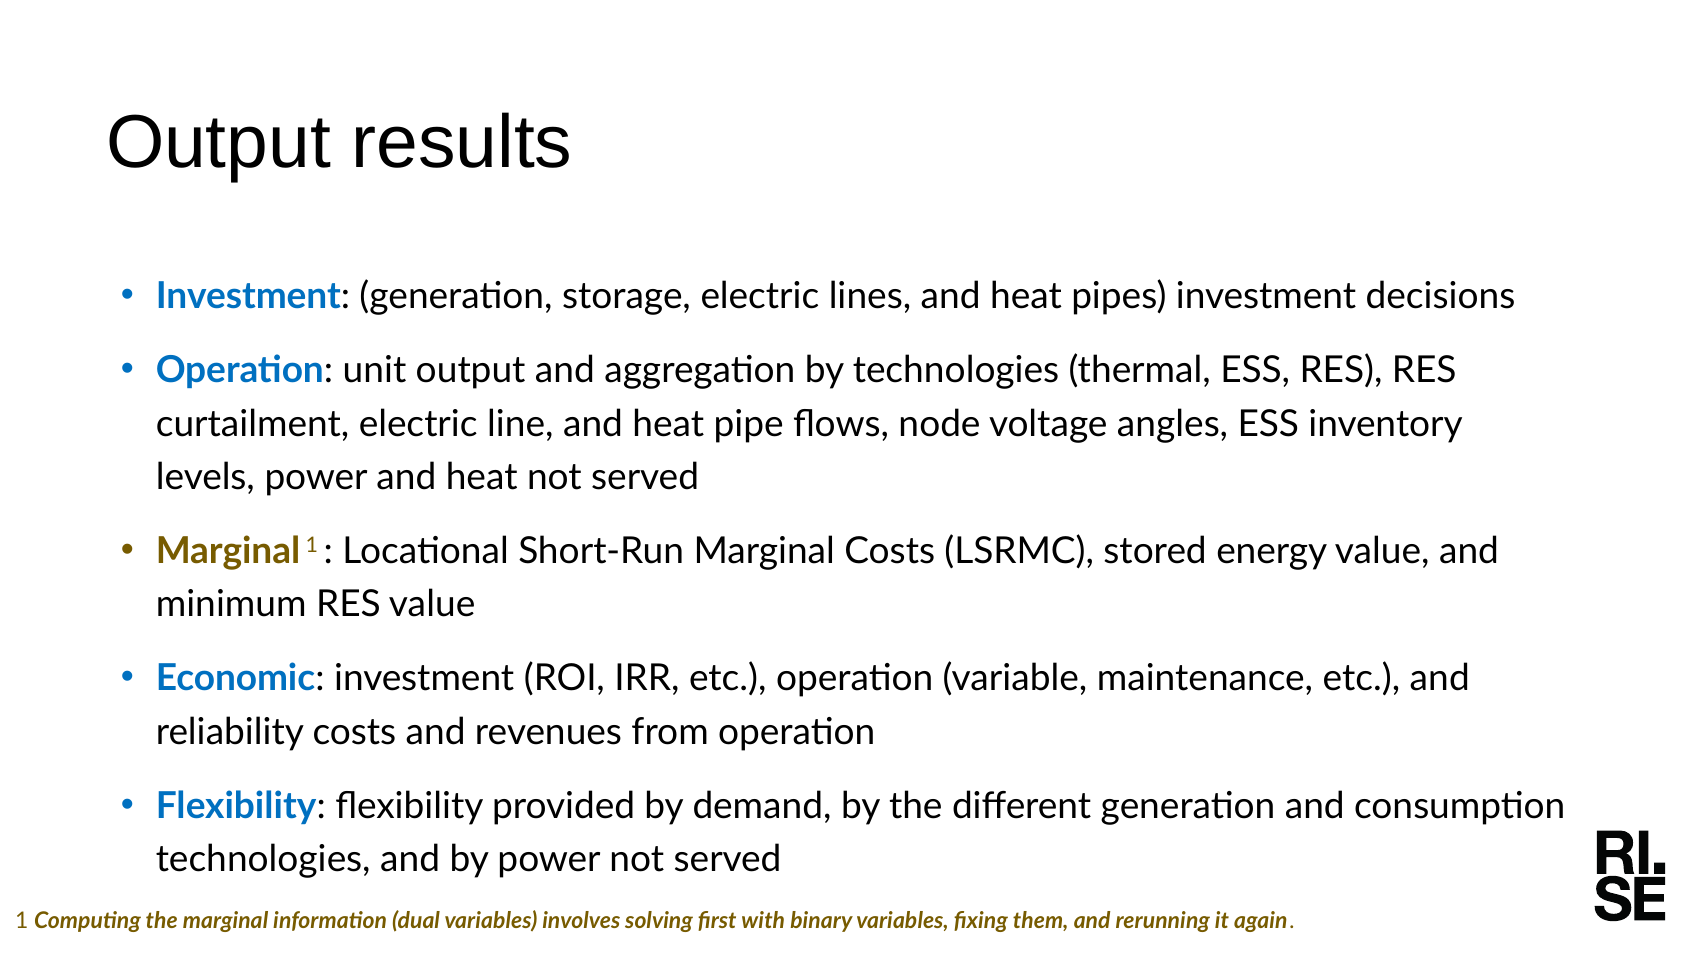

# Output results
Investment: (generation, storage, electric lines, and heat pipes) investment decisions
Operation: unit output and aggregation by technologies (thermal, ESS, RES), RES curtailment, electric line, and heat pipe flows, node voltage angles, ESS inventory levels, power and heat not served
Marginal 1 : Locational Short-Run Marginal Costs (LSRMC), stored energy value, and minimum RES value
Economic: investment (ROI, IRR, etc.), operation (variable, maintenance, etc.), and reliability costs and revenues from operation
Flexibility: flexibility provided by demand, by the different generation and consumption technologies, and by power not served
1 Computing the marginal information (dual variables) involves solving first with binary variables, fixing them, and rerunning it again.